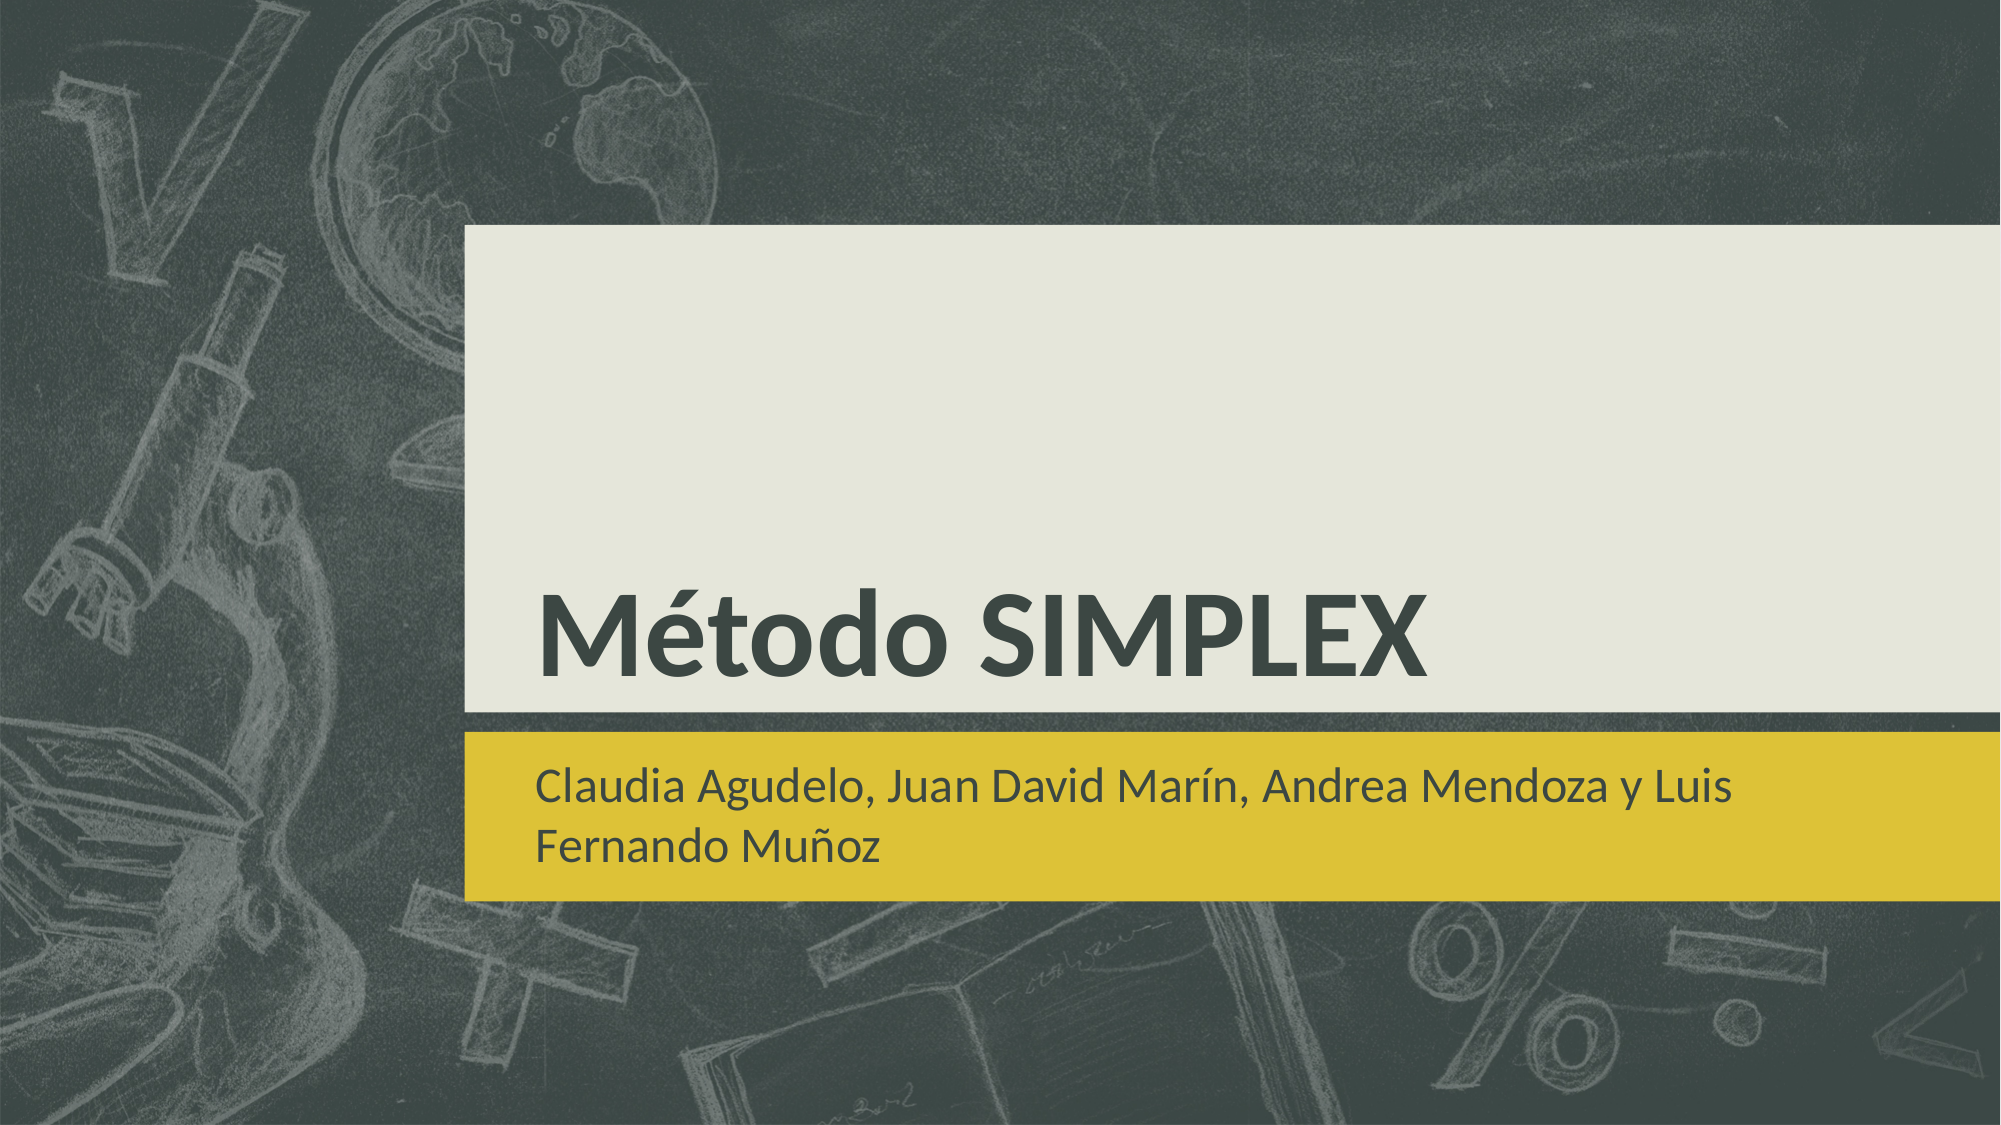

# Método SIMPLEX
Claudia Agudelo, Juan David Marín, Andrea Mendoza y Luis Fernando Muñoz